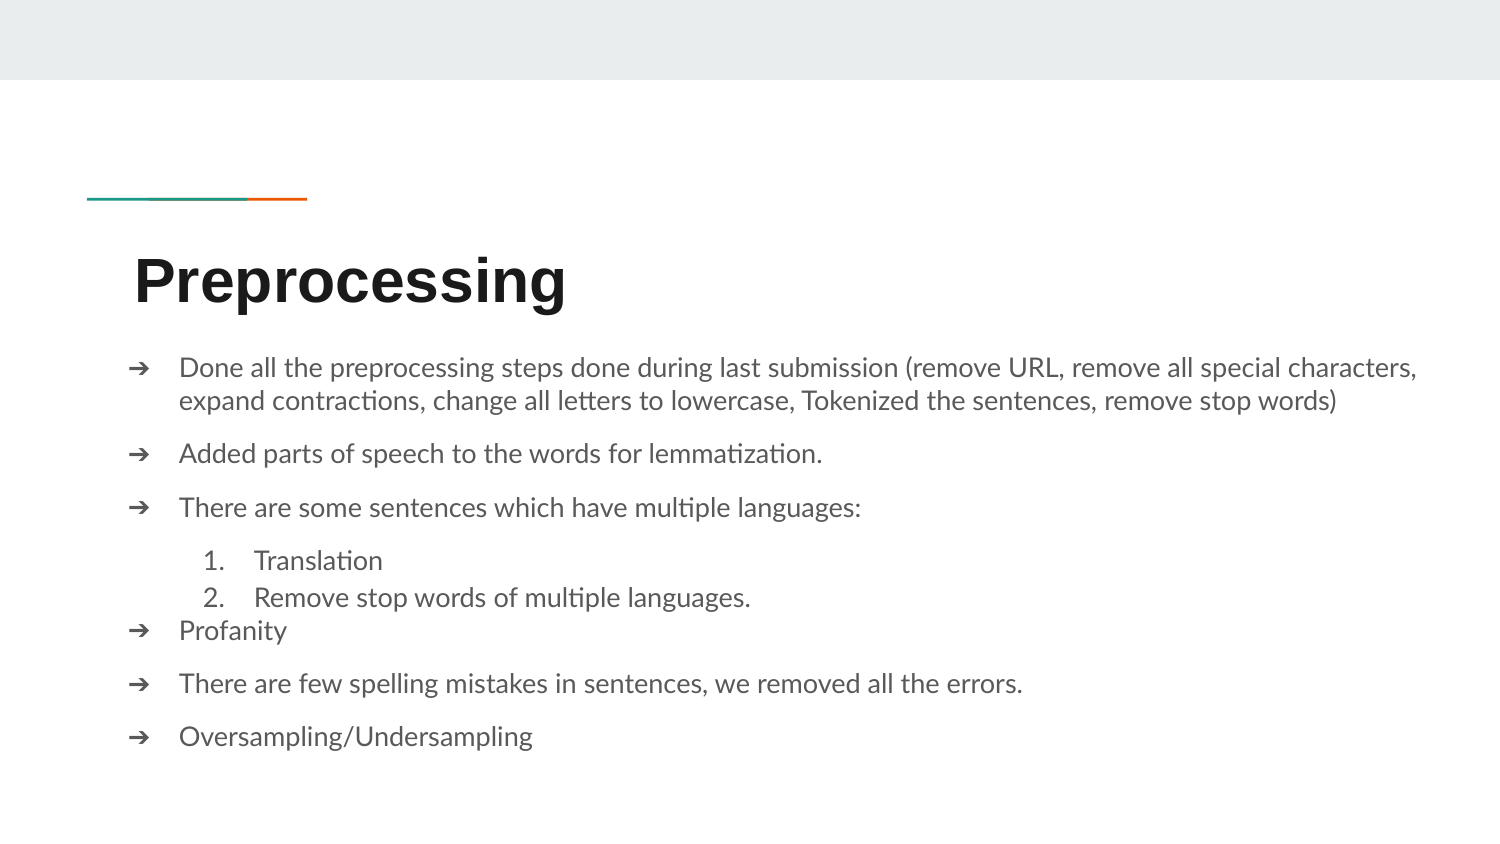

# Preprocessing
Done all the preprocessing steps done during last submission (remove URL, remove all special characters, expand contractions, change all letters to lowercase, Tokenized the sentences, remove stop words)
Added parts of speech to the words for lemmatization.
There are some sentences which have multiple languages:
Translation
Remove stop words of multiple languages.
Profanity
There are few spelling mistakes in sentences, we removed all the errors.
Oversampling/Undersampling